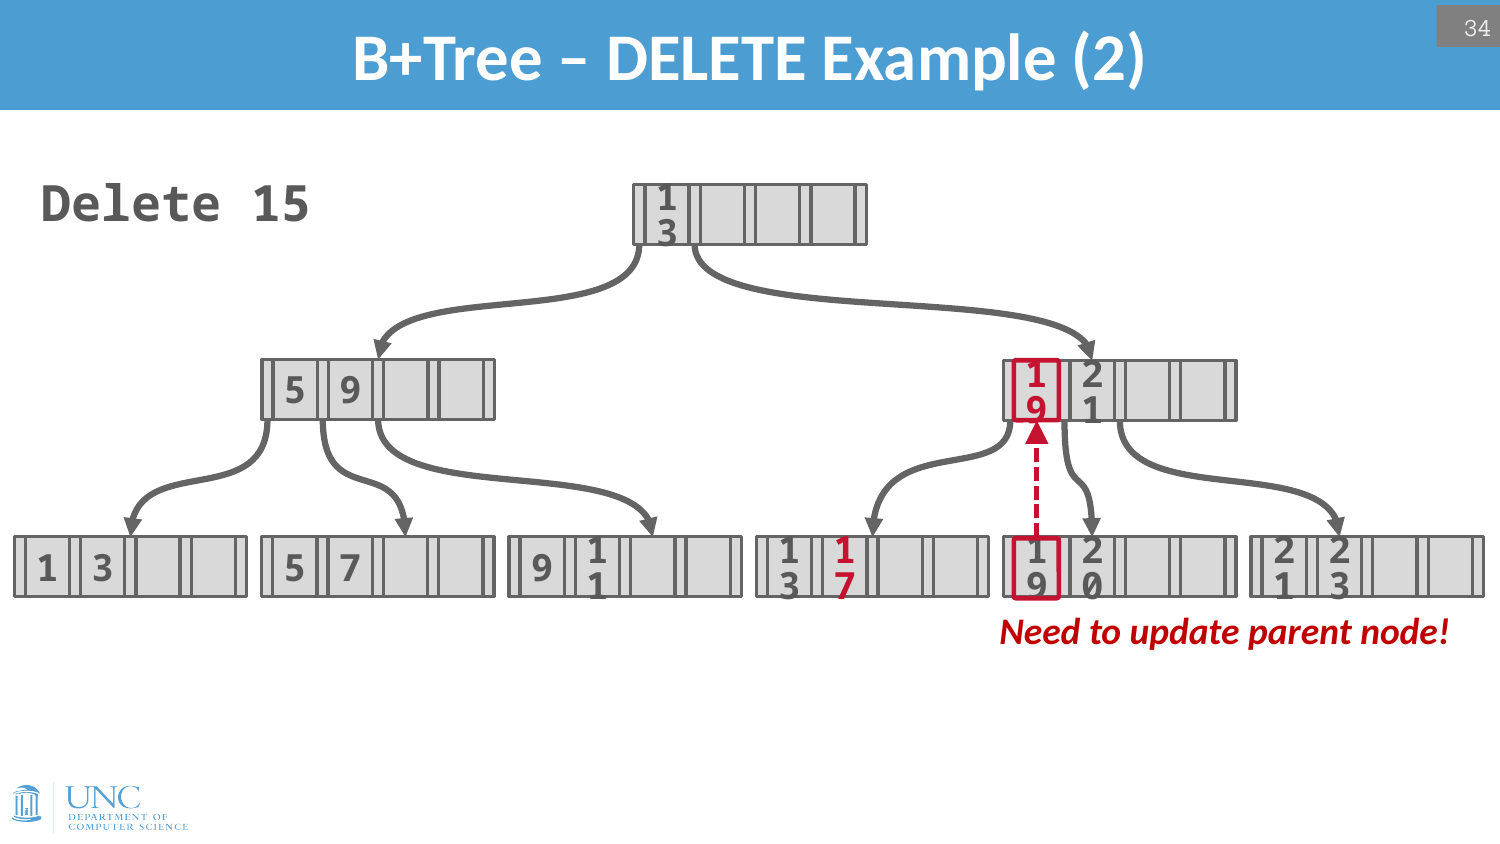

# B+Tree – DELETE Example (2)
34
Delete 15

13

5

9

17

21

19

1

3

5

7

9

11

13

17

19

20

21

23

Need to update parent node!